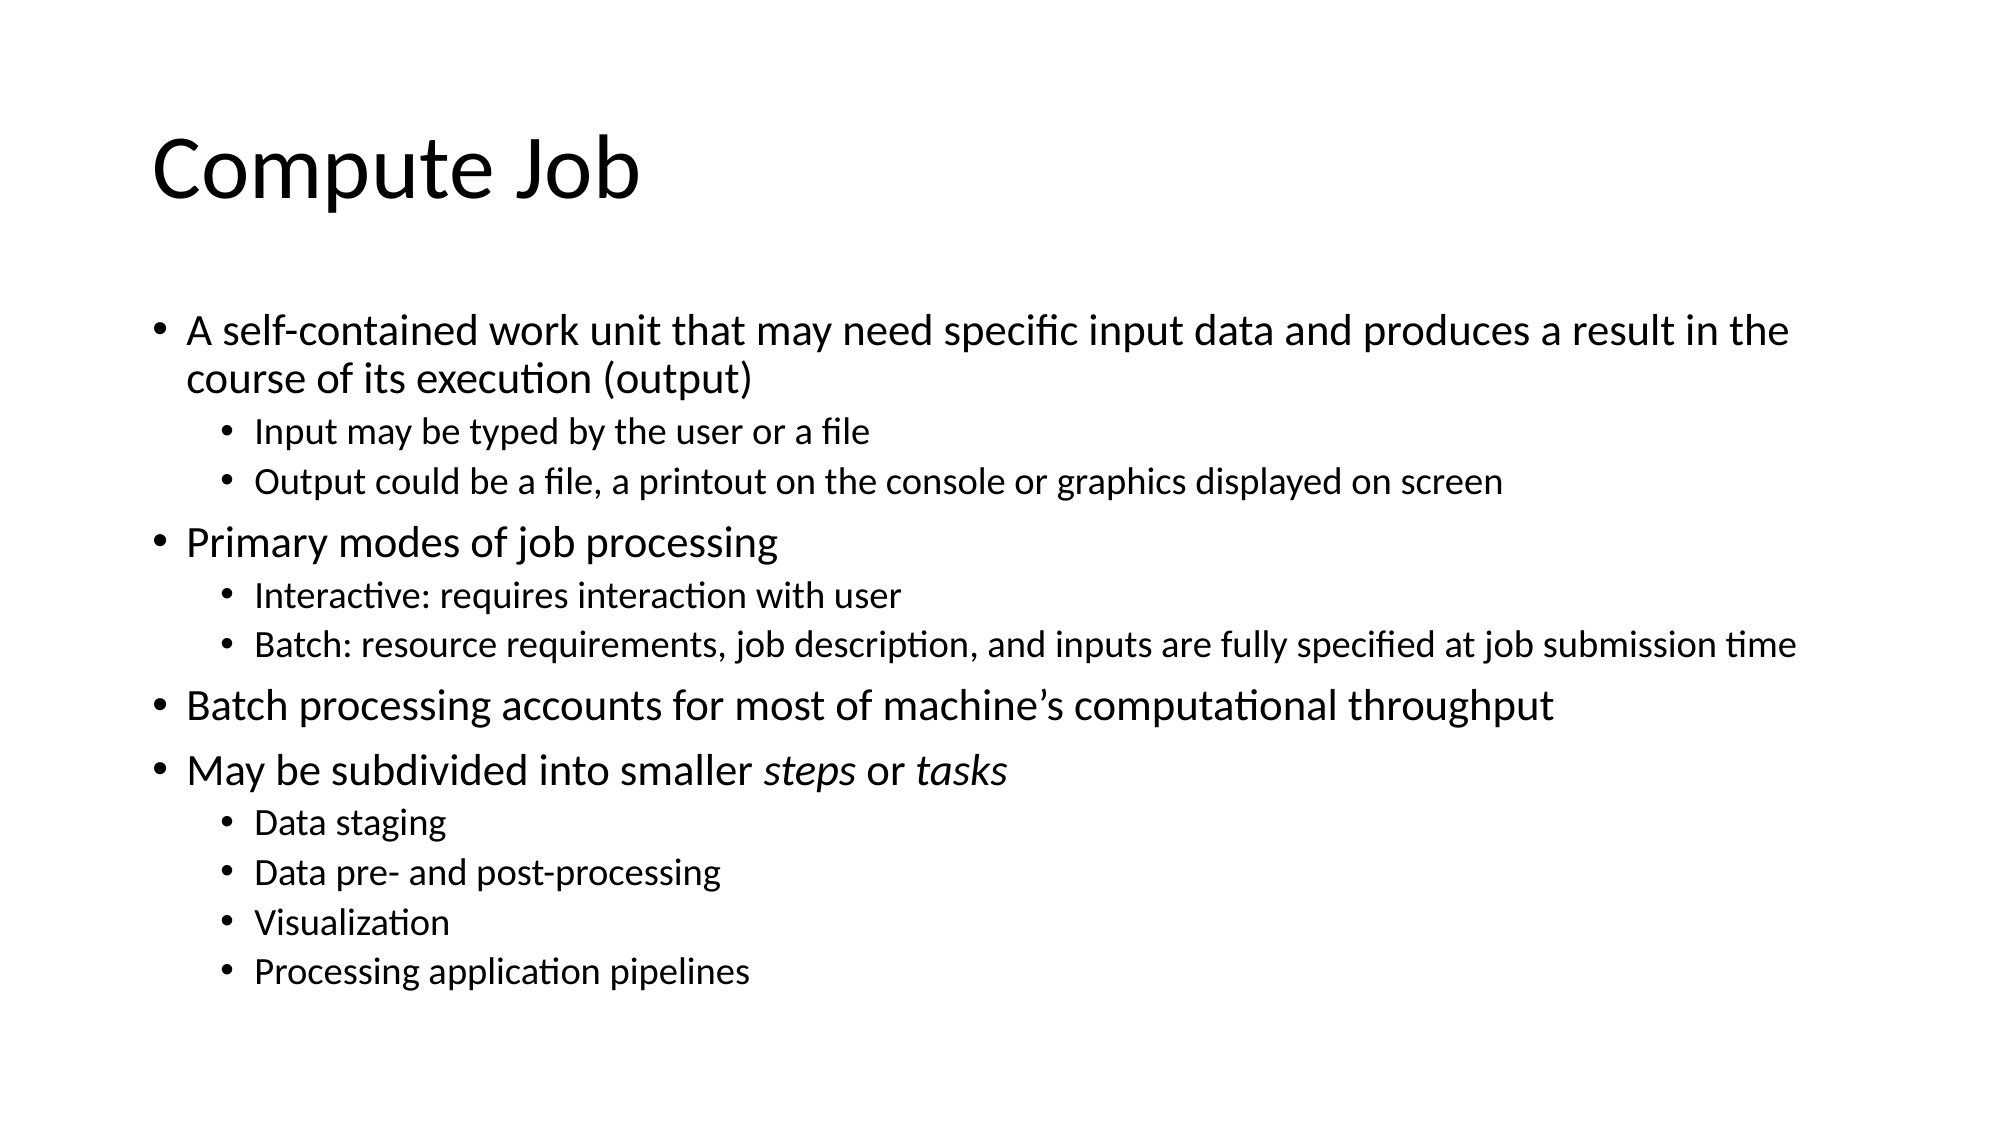

# Compute Job
A self-contained work unit that may need specific input data and produces a result in the course of its execution (output)
Input may be typed by the user or a file
Output could be a file, a printout on the console or graphics displayed on screen
Primary modes of job processing
Interactive: requires interaction with user
Batch: resource requirements, job description, and inputs are fully specified at job submission time
Batch processing accounts for most of machine’s computational throughput
May be subdivided into smaller steps or tasks
Data staging
Data pre- and post-processing
Visualization
Processing application pipelines